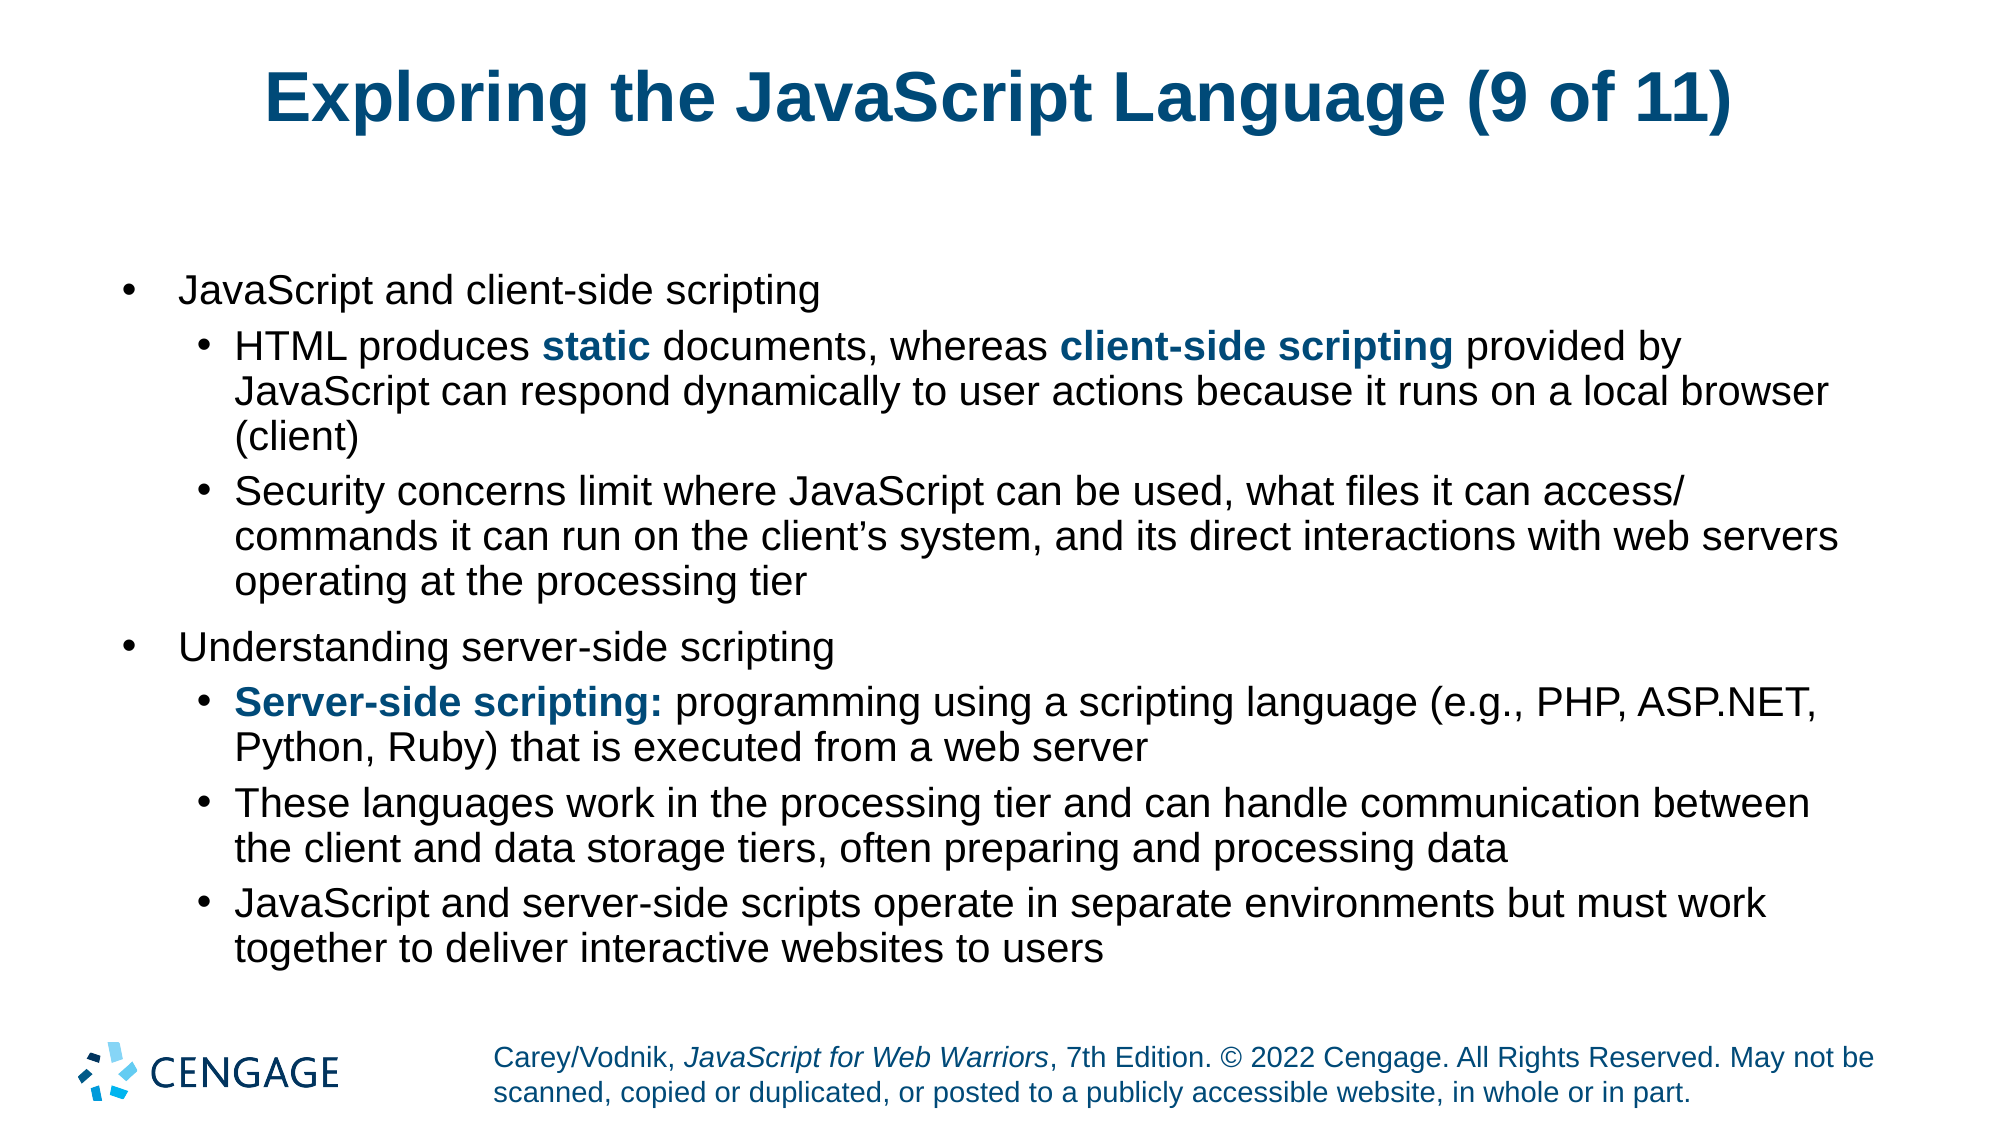

# Exploring the JavaScript Language (9 of 11)
JavaScript and client-side scripting
HTML produces static documents, whereas client-side scripting provided by JavaScript can respond dynamically to user actions because it runs on a local browser (client)
Security concerns limit where JavaScript can be used, what files it can access/ commands it can run on the client’s system, and its direct interactions with web servers operating at the processing tier
Understanding server-side scripting
Server-side scripting: programming using a scripting language (e.g., PHP, ASP.NET, Python, Ruby) that is executed from a web server
These languages work in the processing tier and can handle communication between the client and data storage tiers, often preparing and processing data
JavaScript and server-side scripts operate in separate environments but must work together to deliver interactive websites to users